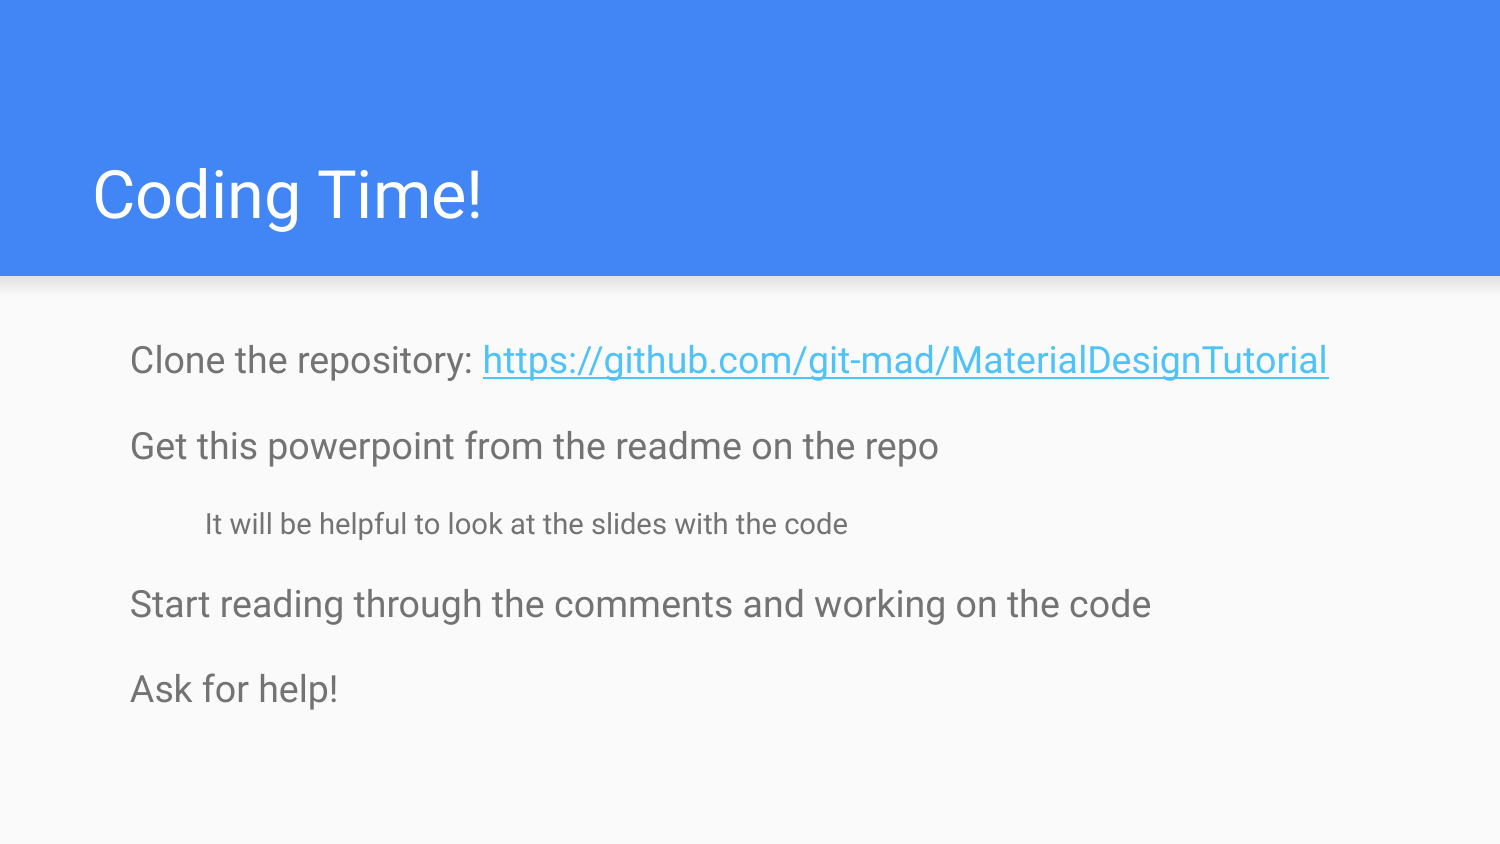

# Coding Time!
Clone the repository: https://github.com/git-mad/MaterialDesignTutorial
Get this powerpoint from the readme on the repo
It will be helpful to look at the slides with the code
Start reading through the comments and working on the code
Ask for help!